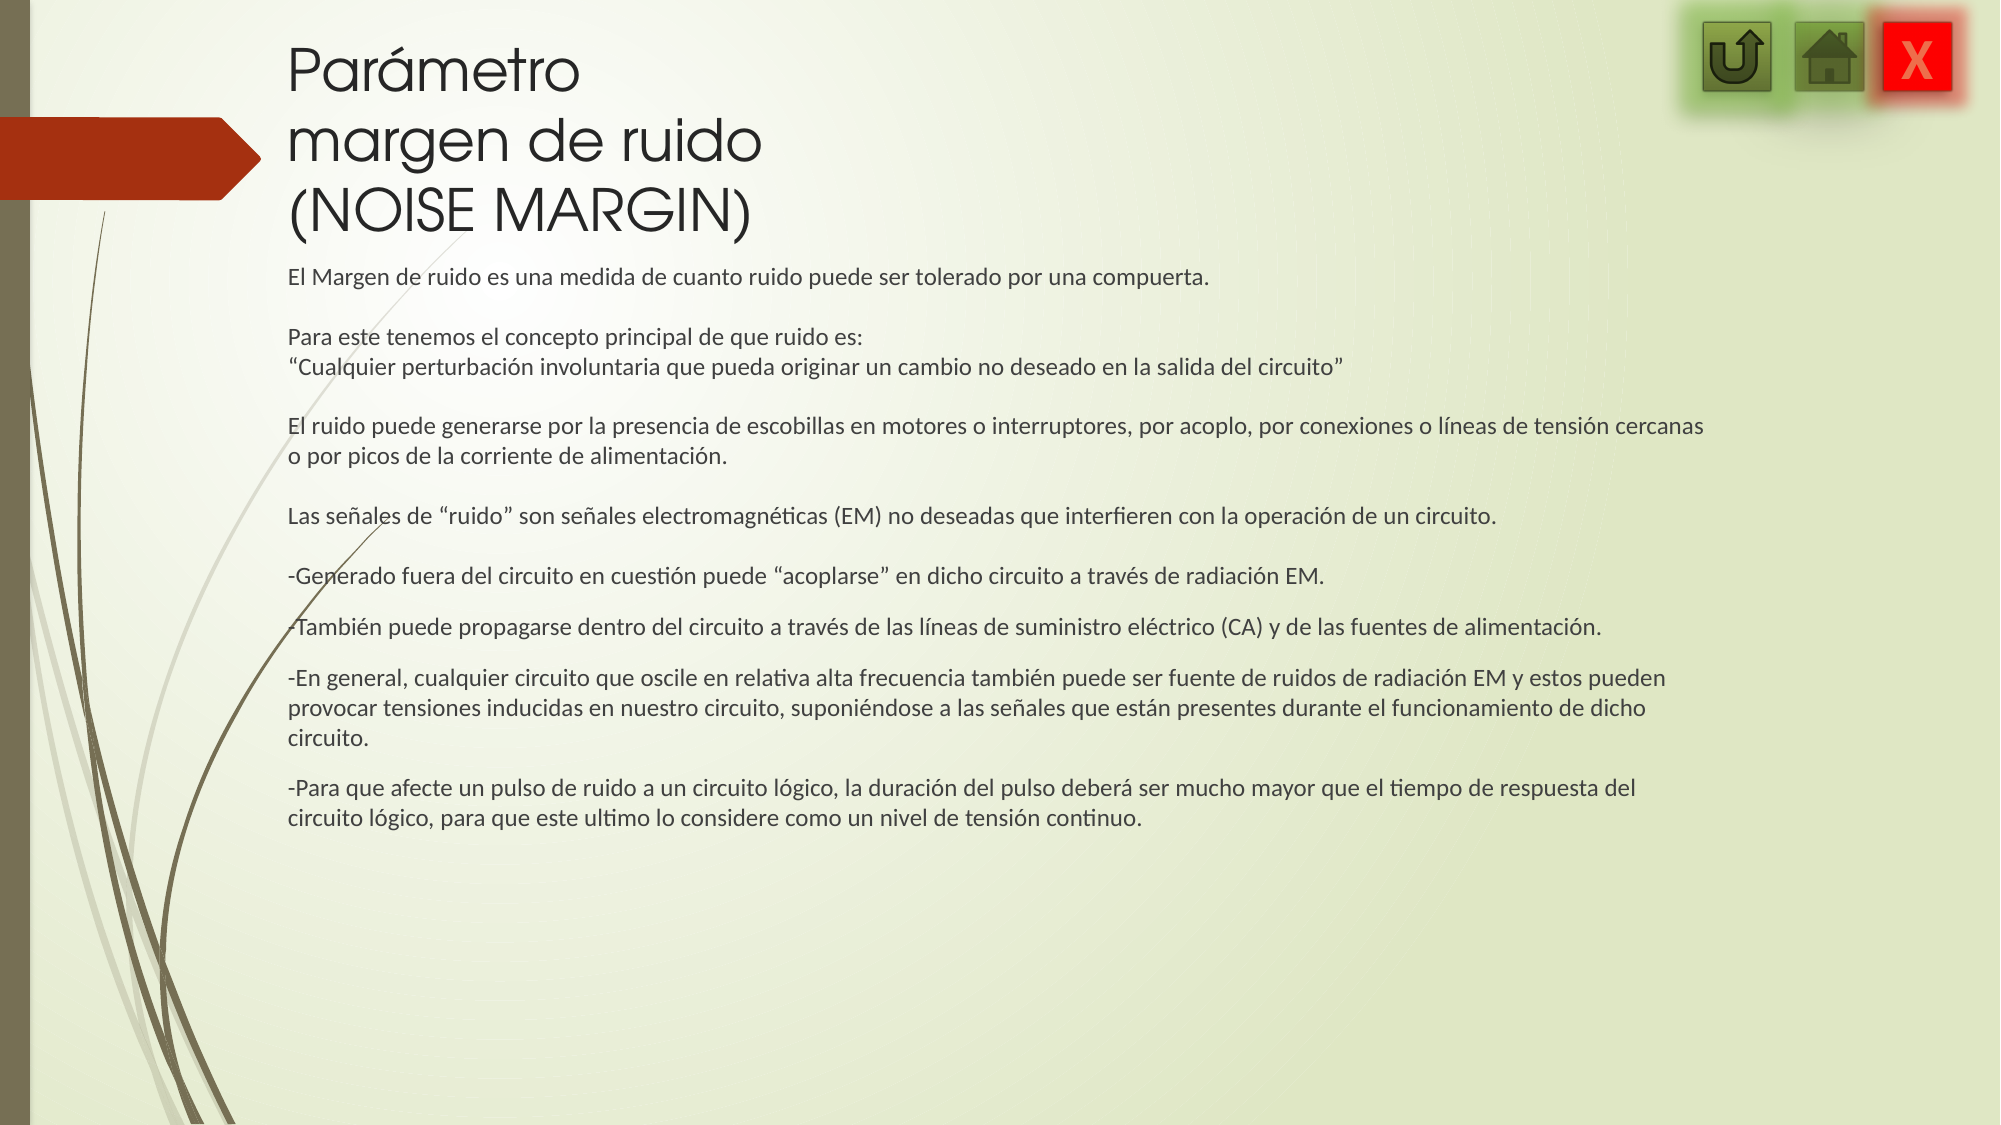

X
# Parámetro margen de ruido (NOISE MARGIN)
El Margen de ruido es una medida de cuanto ruido puede ser tolerado por una compuerta.
Para este tenemos el concepto principal de que ruido es:
“Cualquier perturbación involuntaria que pueda originar un cambio no deseado en la salida del circuito”
El ruido puede generarse por la presencia de escobillas en motores o interruptores, por acoplo, por conexiones o líneas de tensión cercanas o por picos de la corriente de alimentación.
Las señales de “ruido” son señales electromagnéticas (EM) no deseadas que interfieren con la operación de un circuito.
-Generado fuera del circuito en cuestión puede “acoplarse” en dicho circuito a través de radiación EM.
-También puede propagarse dentro del circuito a través de las líneas de suministro eléctrico (CA) y de las fuentes de alimentación.
-En general, cualquier circuito que oscile en relativa alta frecuencia también puede ser fuente de ruidos de radiación EM y estos pueden provocar tensiones inducidas en nuestro circuito, suponiéndose a las señales que están presentes durante el funcionamiento de dicho circuito.
-Para que afecte un pulso de ruido a un circuito lógico, la duración del pulso deberá ser mucho mayor que el tiempo de respuesta del circuito lógico, para que este ultimo lo considere como un nivel de tensión continuo.